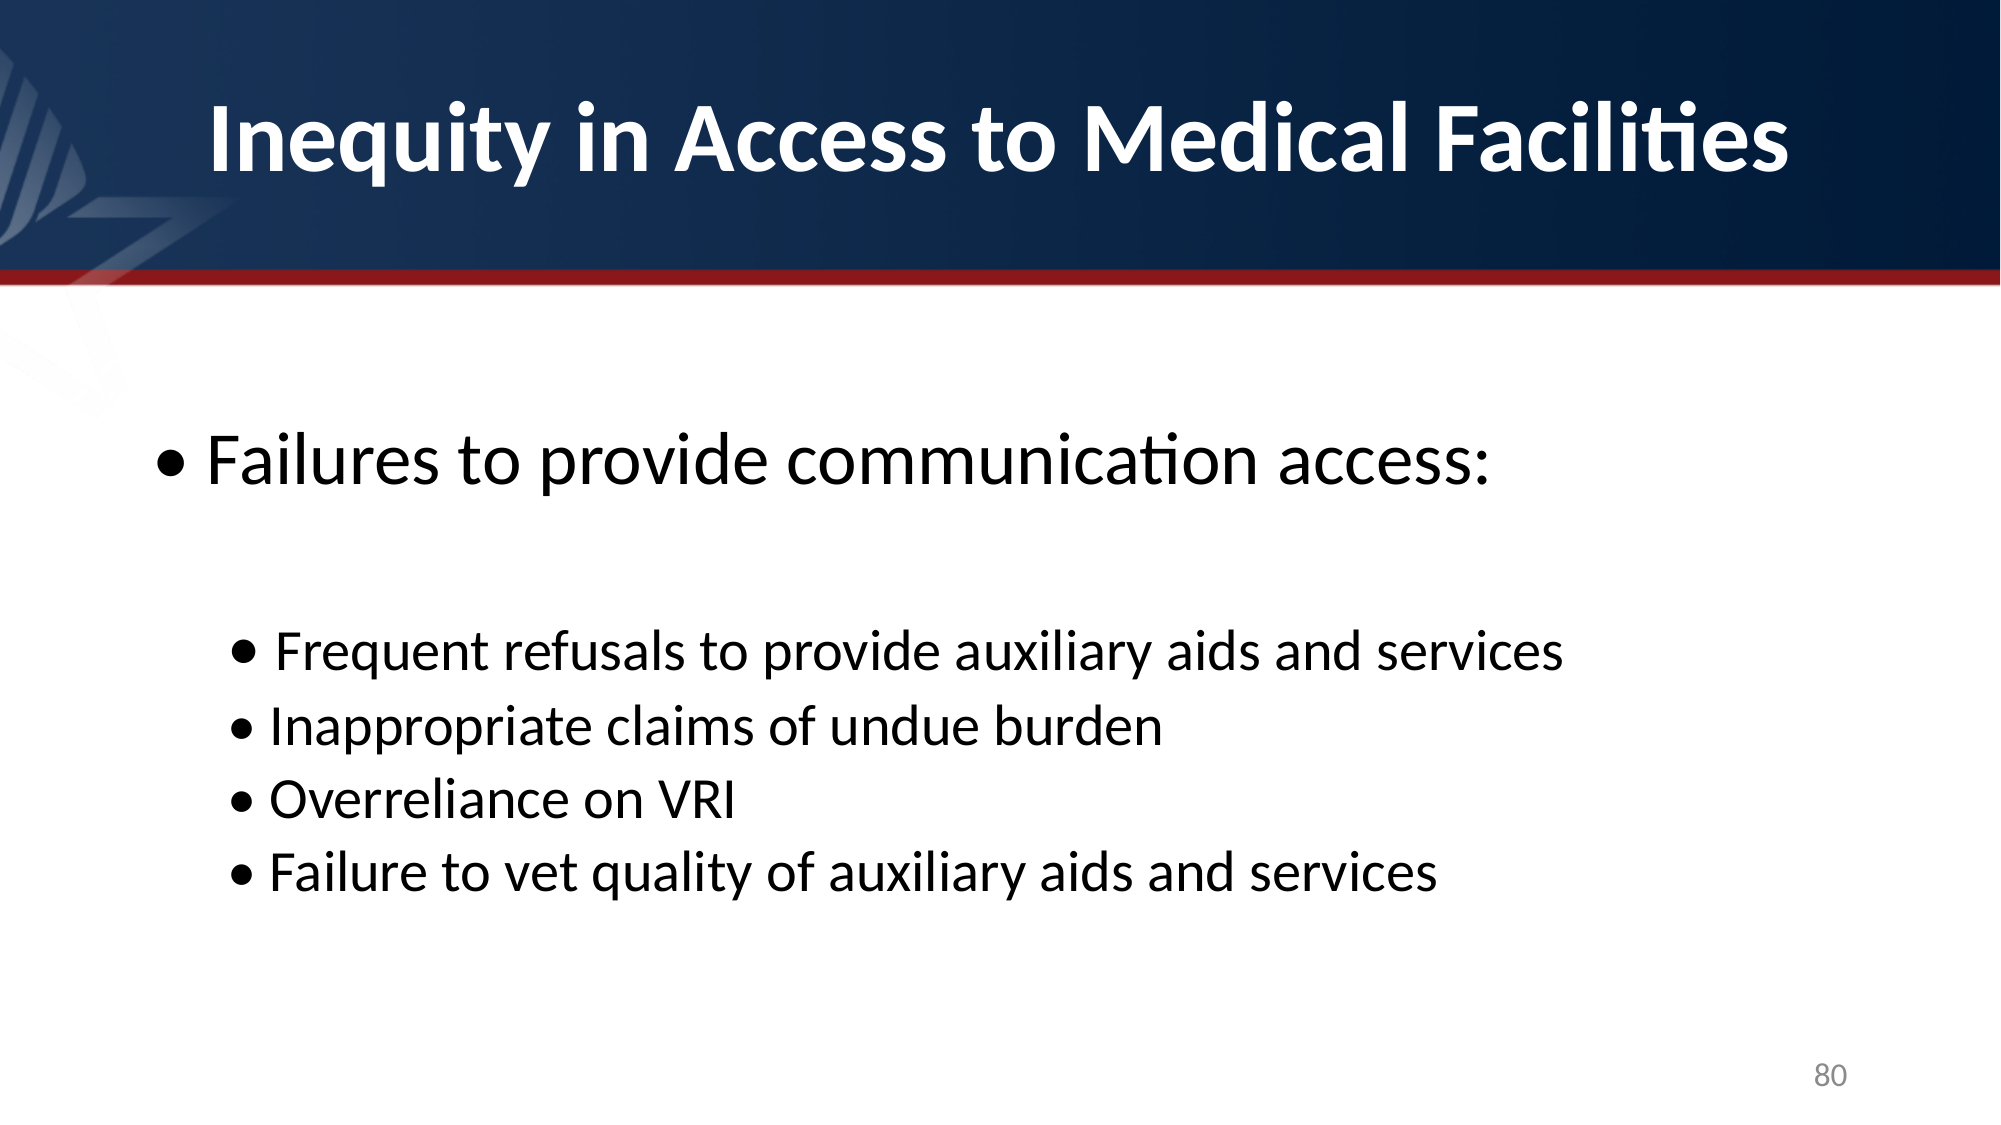

# Inequity in Access to Medical Facilities
• Failures to provide communication access:

• Frequent refusals to provide auxiliary aids and services
• Inappropriate claims of undue burden
• Overreliance on VRI
• Failure to vet quality of auxiliary aids and services

80